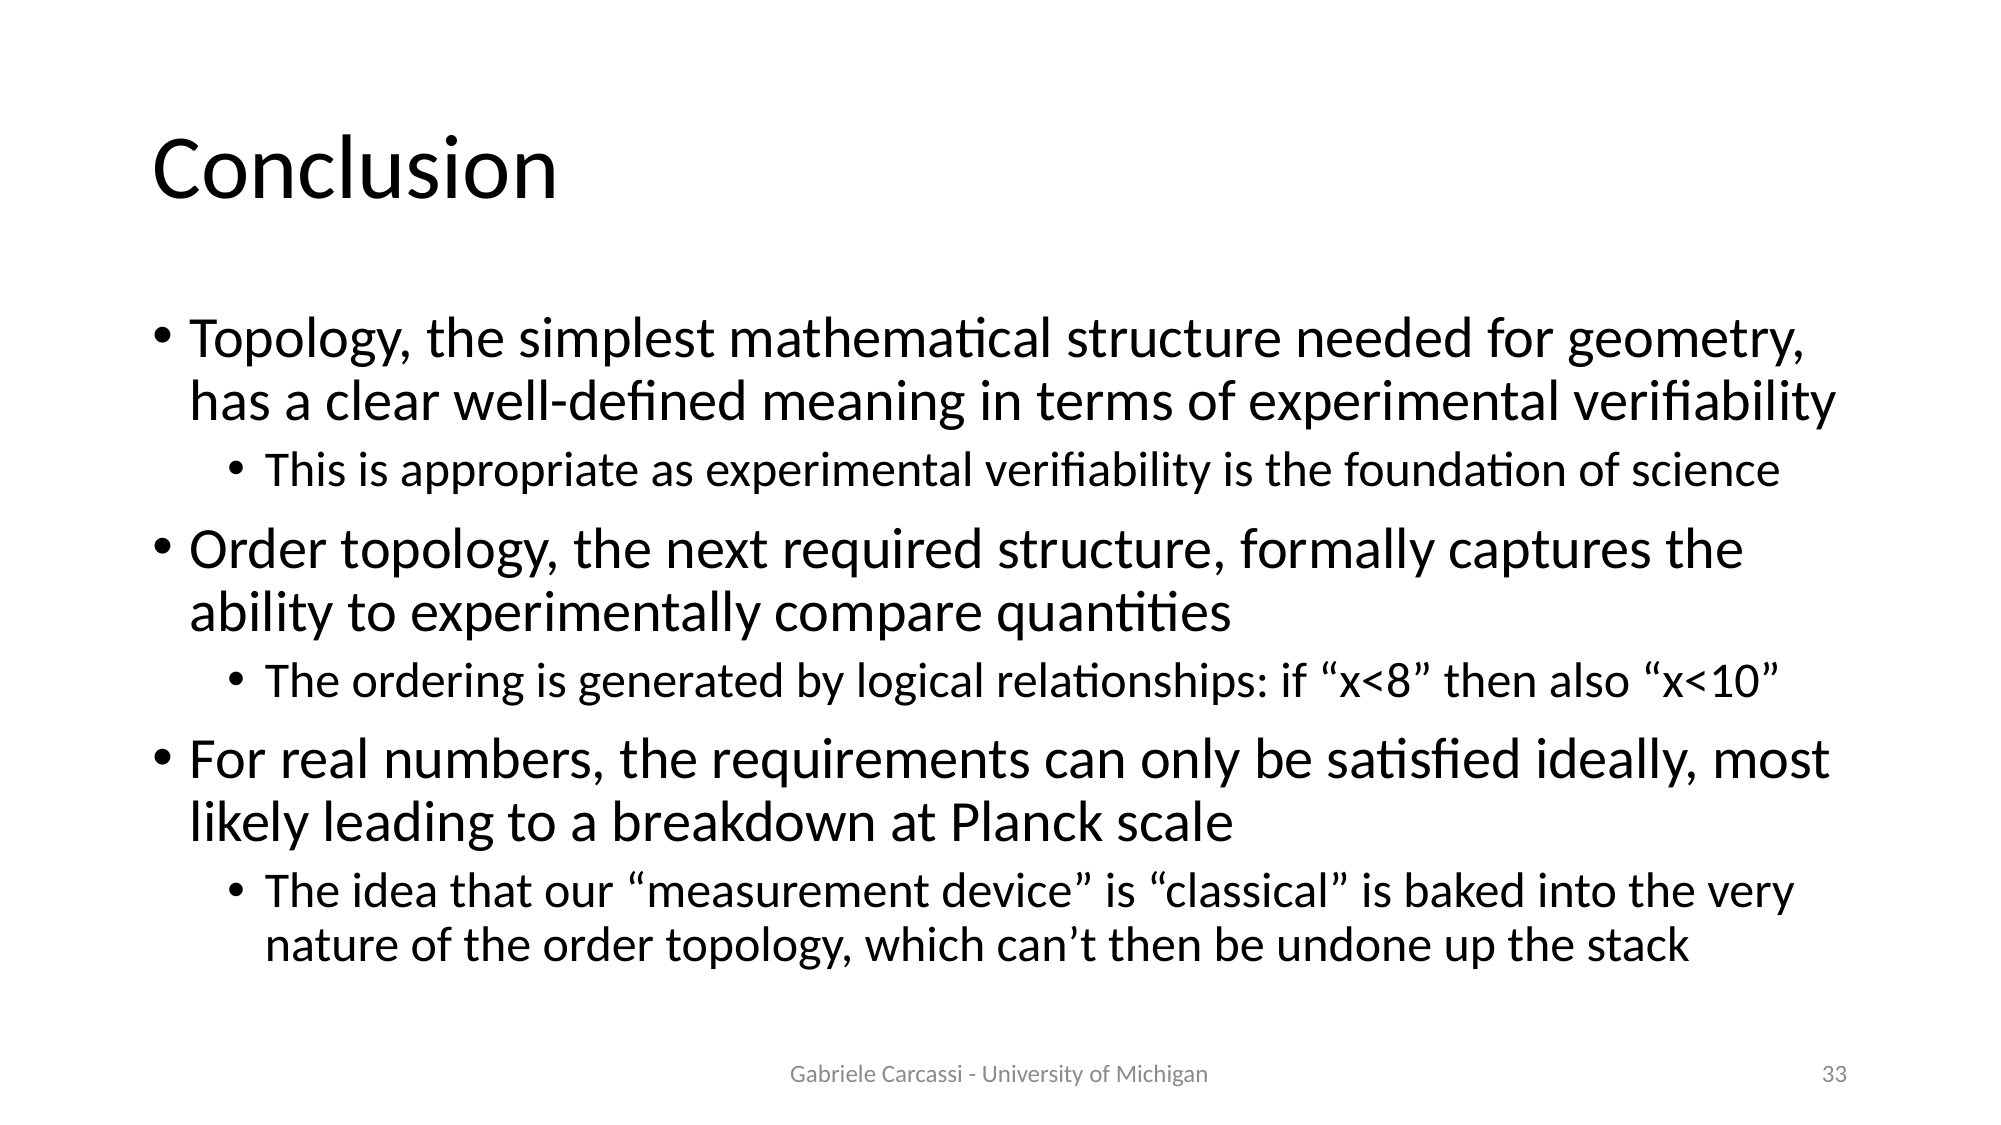

# Conclusion
Topology, the simplest mathematical structure needed for geometry, has a clear well-defined meaning in terms of experimental verifiability
This is appropriate as experimental verifiability is the foundation of science
Order topology, the next required structure, formally captures the ability to experimentally compare quantities
The ordering is generated by logical relationships: if “x<8” then also “x<10”
For real numbers, the requirements can only be satisfied ideally, most likely leading to a breakdown at Planck scale
The idea that our “measurement device” is “classical” is baked into the very nature of the order topology, which can’t then be undone up the stack
Gabriele Carcassi - University of Michigan
33